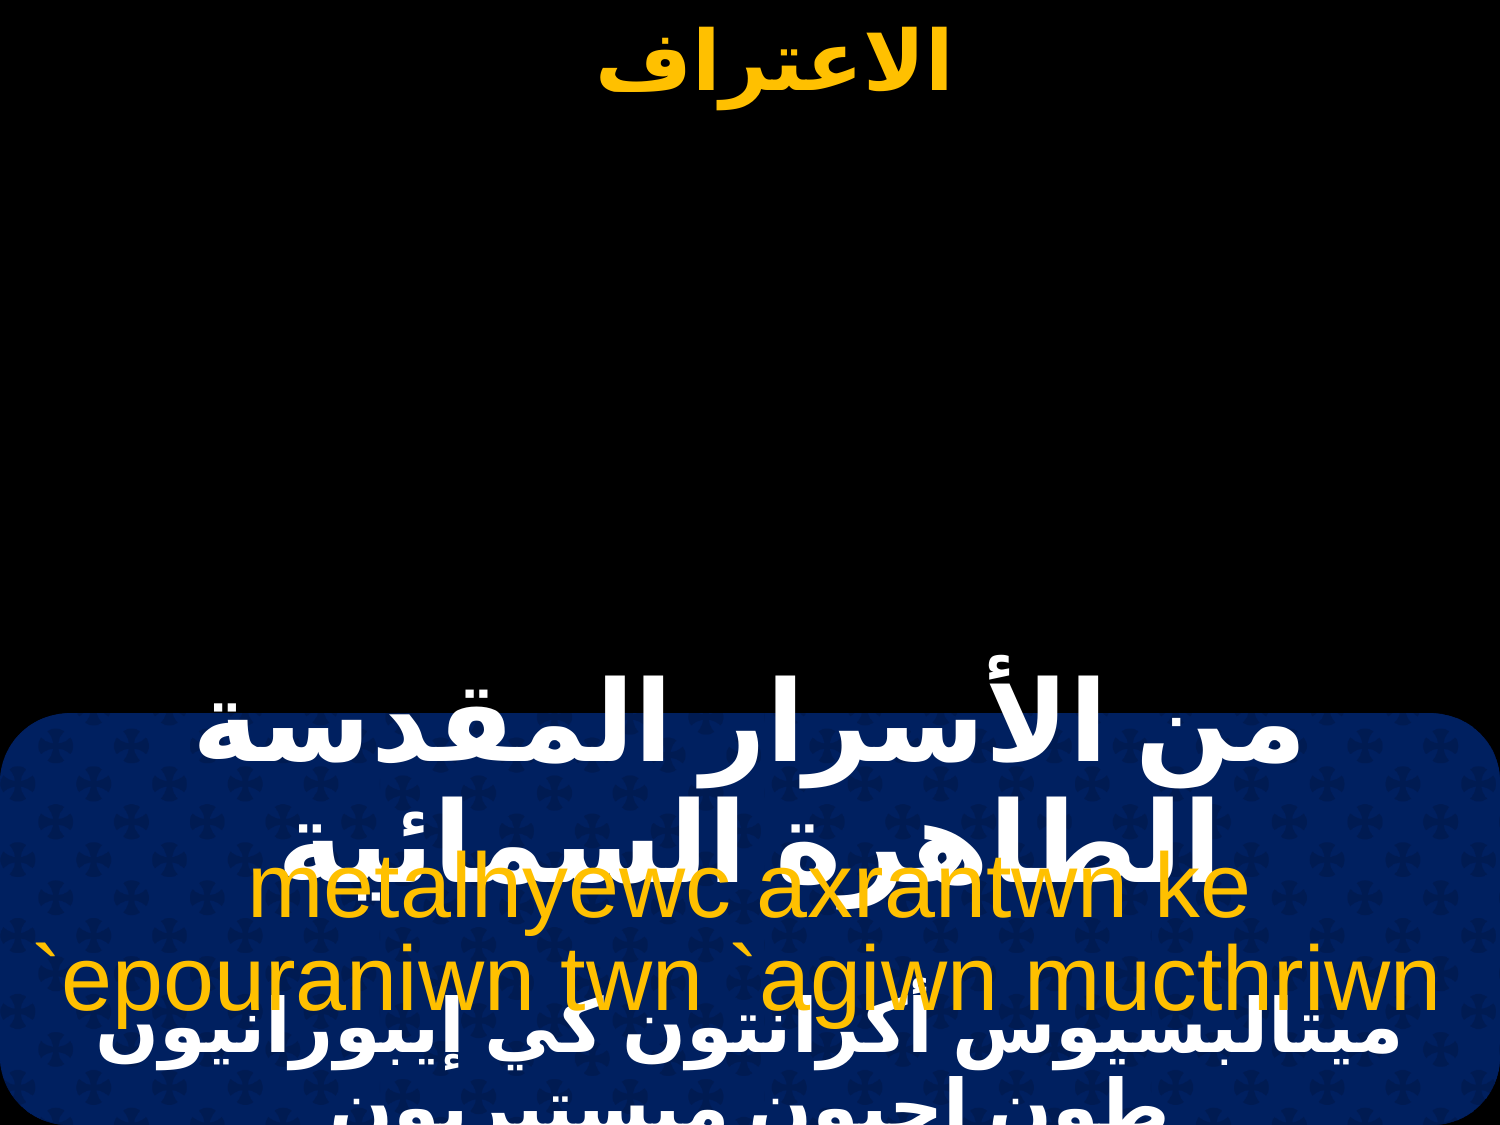

# من الأسرار المقدسة الطاهرة السمائية
metalhyewc axrantwn ke `epouraniwn twn `agiwn mucthriwn
ميتالبسيوس أكرانتون كي إيبورانيون طون اجيون ميستيريون